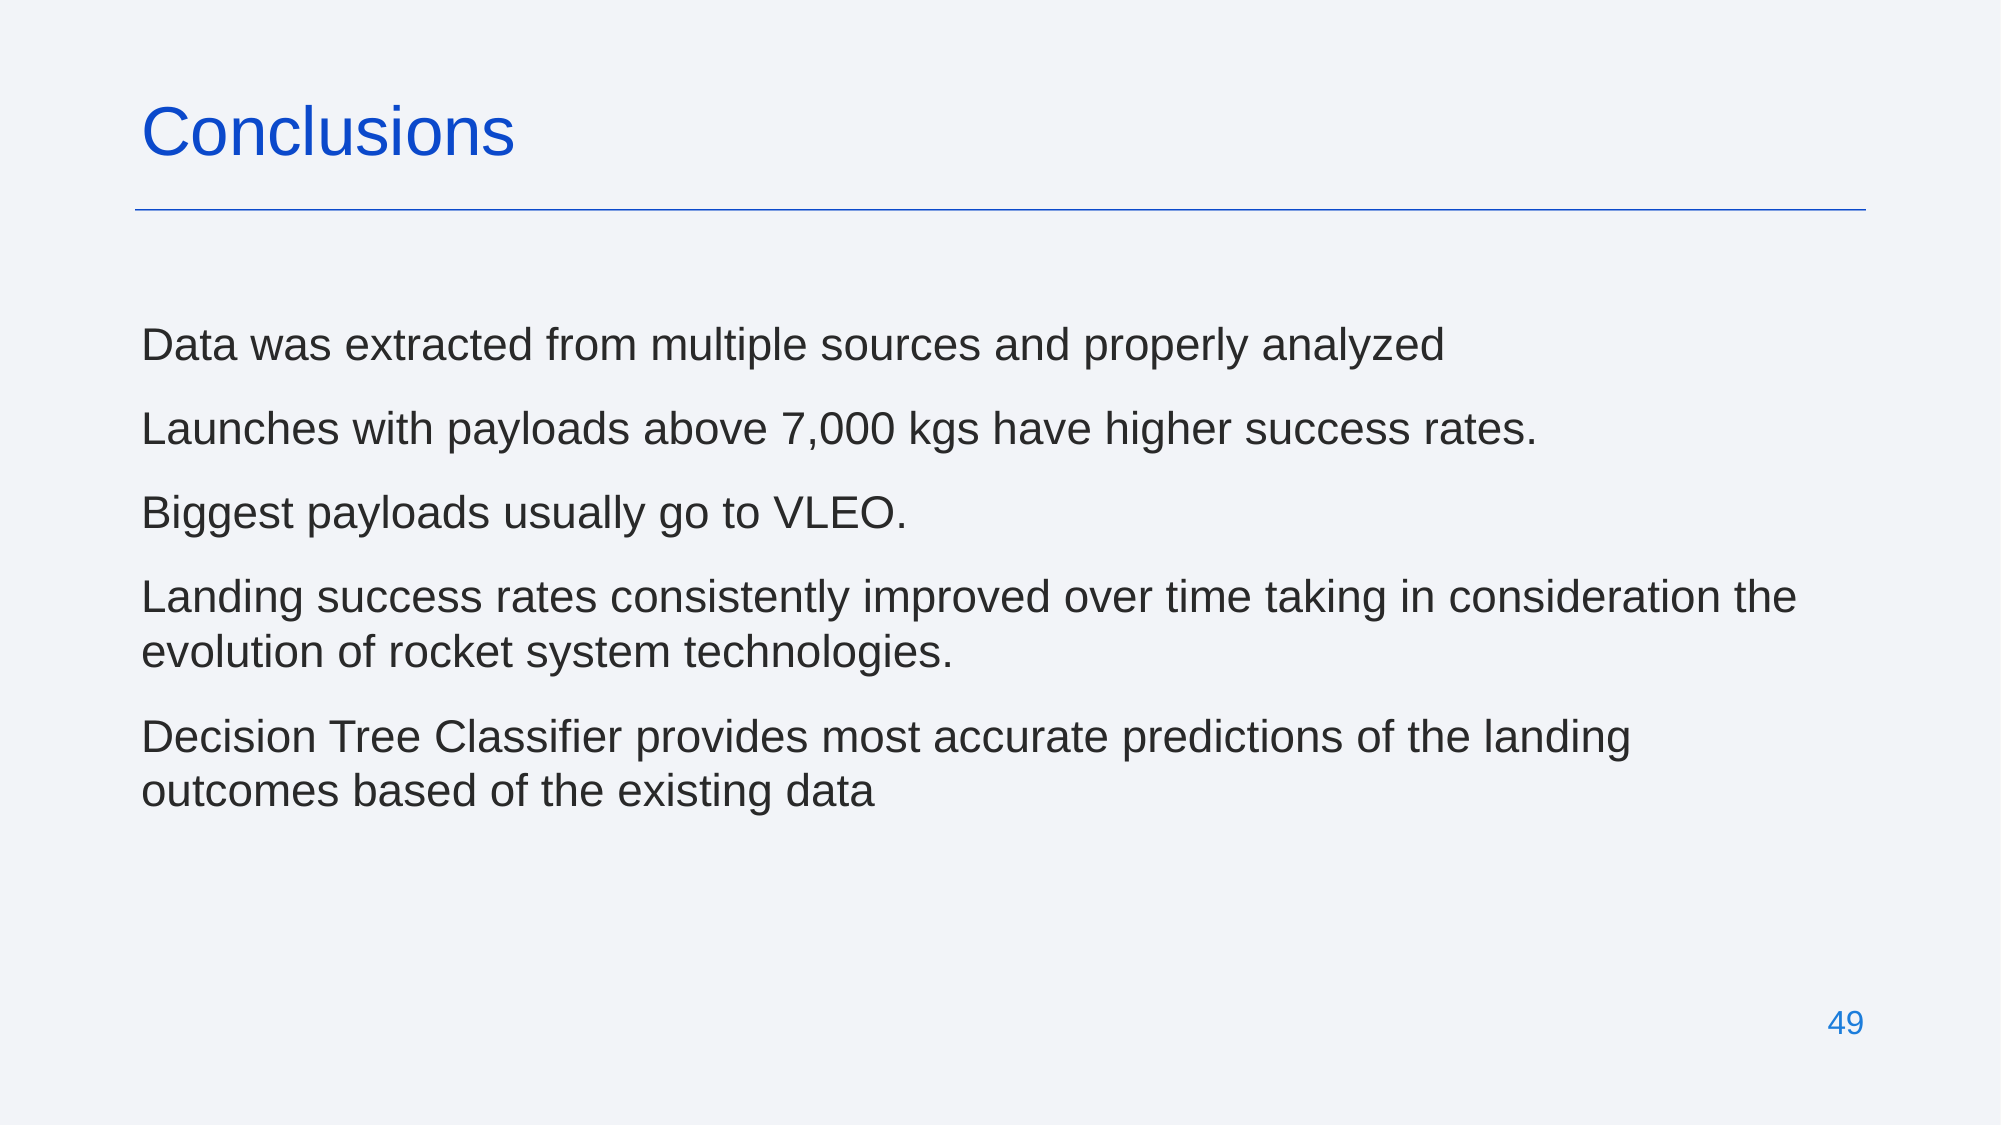

Conclusions
Data was extracted from multiple sources and properly analyzed
Launches with payloads above 7,000 kgs have higher success rates.
Biggest payloads usually go to VLEO.
Landing success rates consistently improved over time taking in consideration the evolution of rocket system technologies.
Decision Tree Classifier provides most accurate predictions of the landing outcomes based of the existing data

49